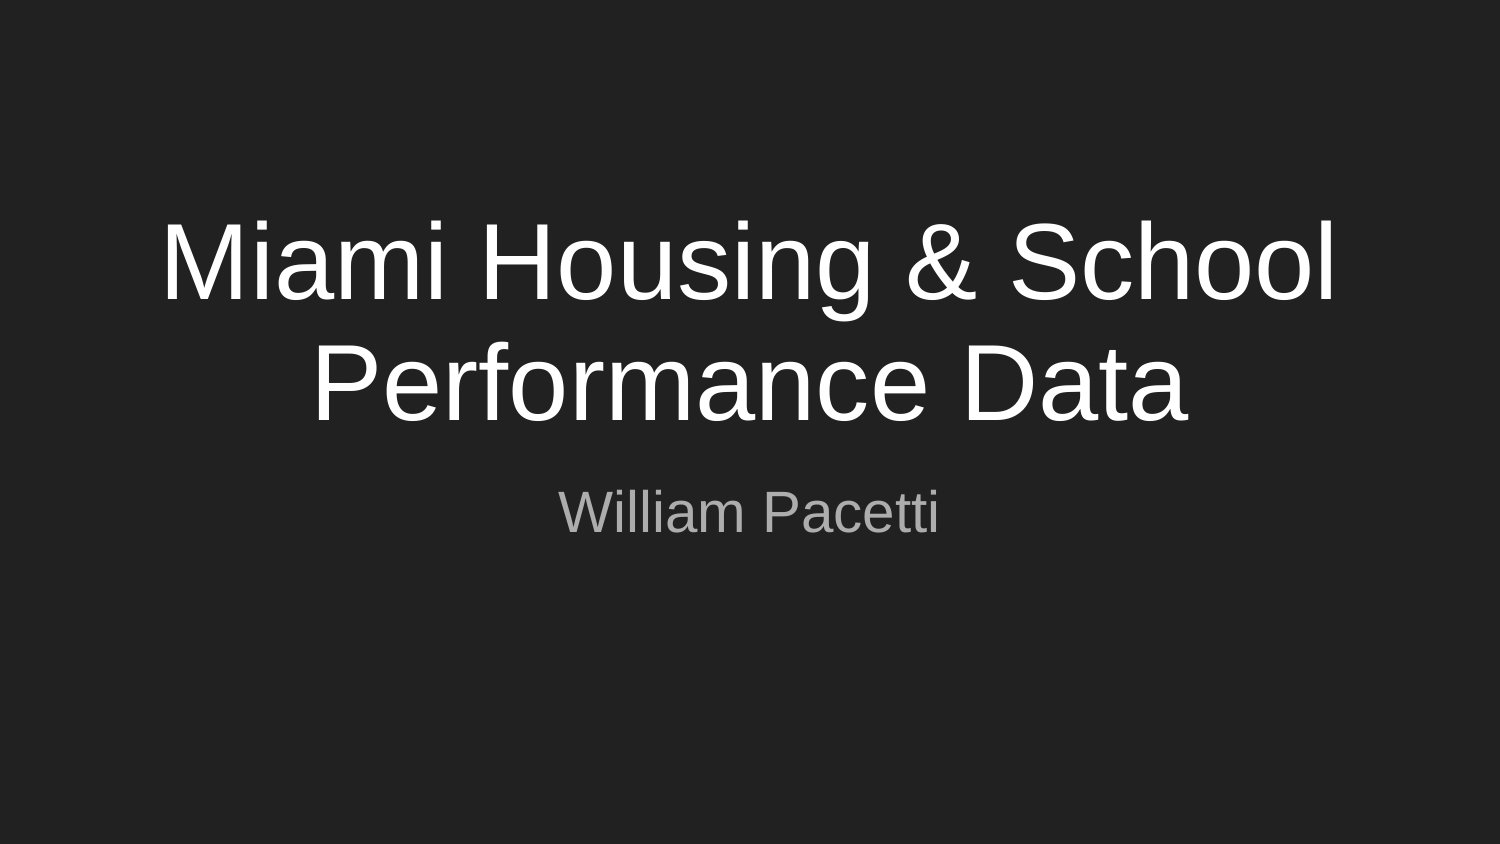

# Miami Housing & School Performance Data
William Pacetti